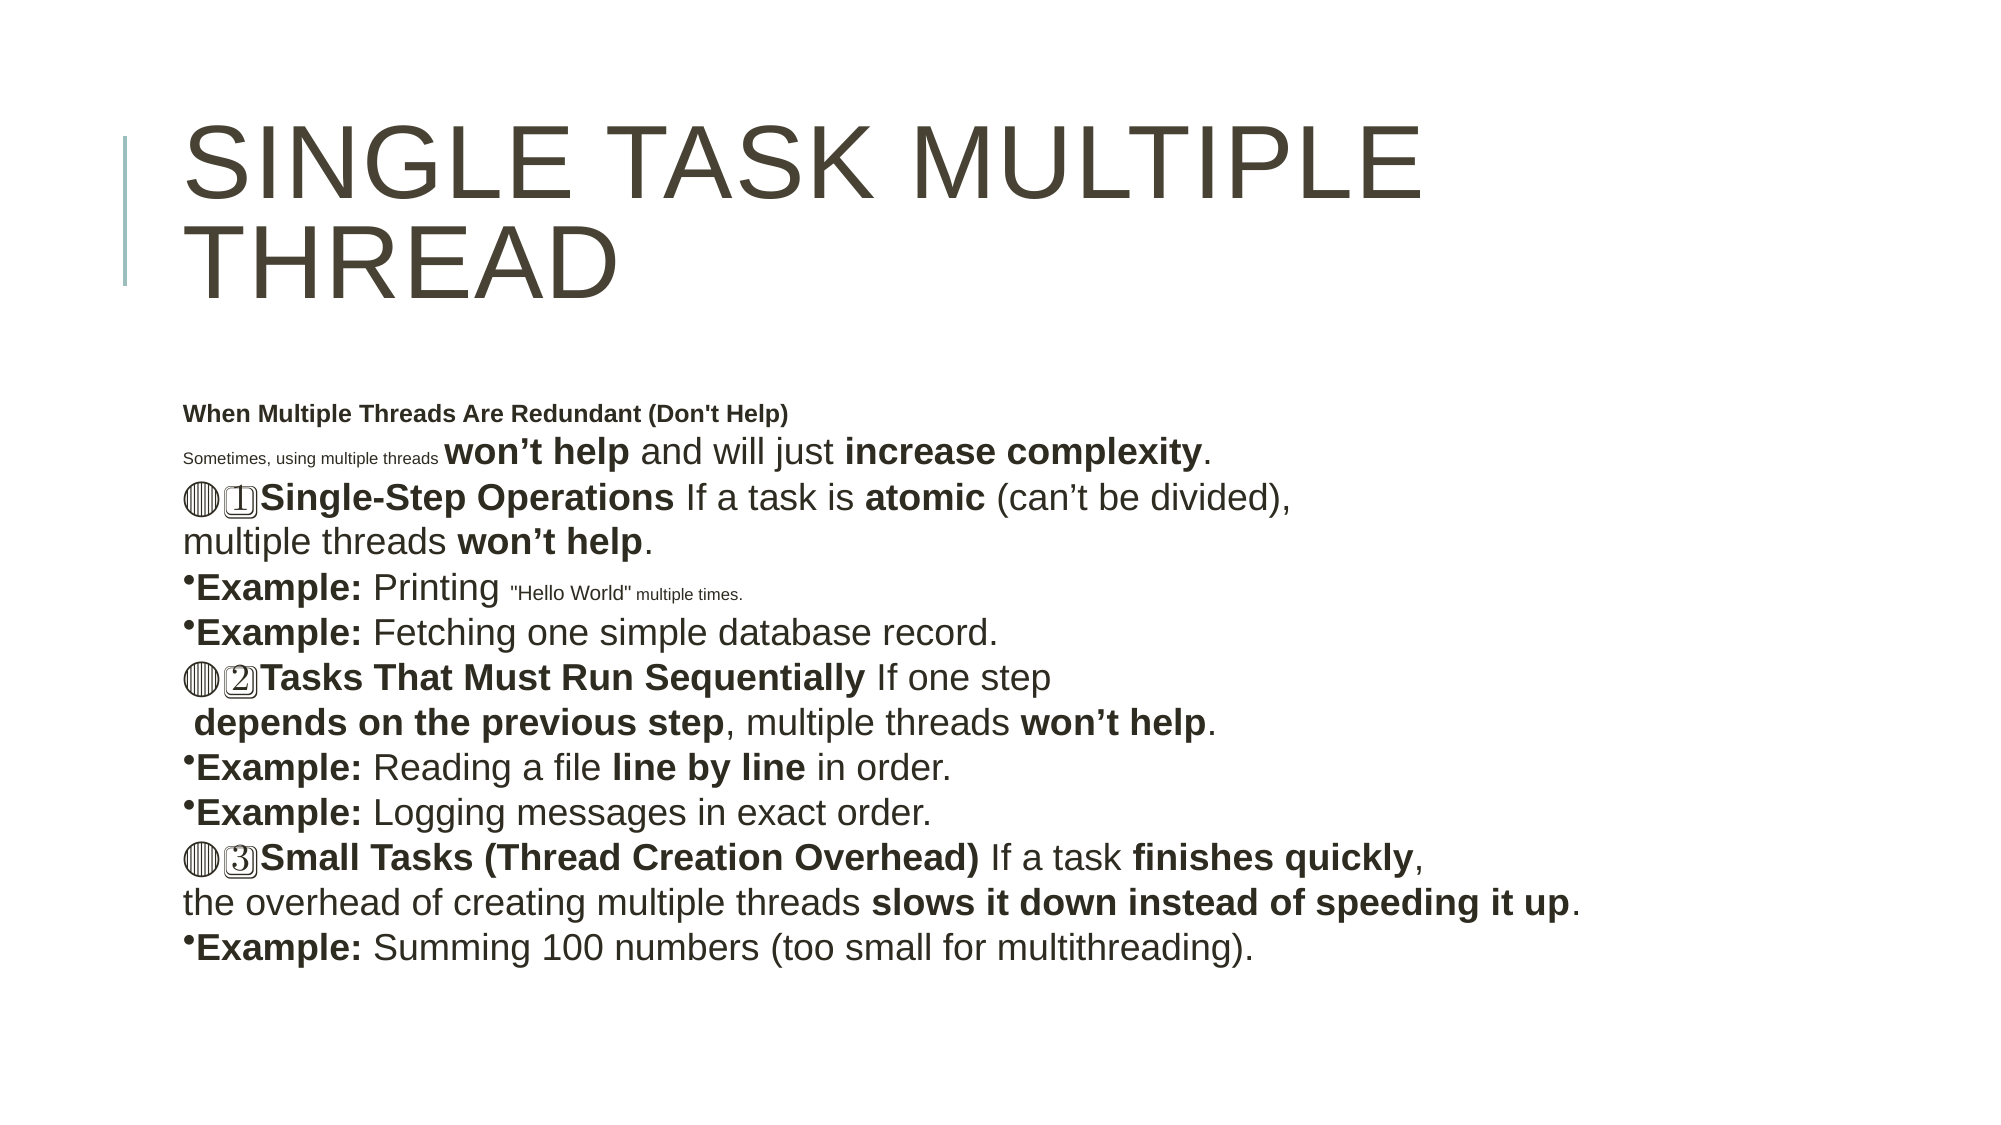

# Single task multiple thread
When Multiple Threads Are Redundant (Don't Help)
Sometimes, using multiple threads won’t help and will just increase complexity.
🔴 1️⃣ Single-Step Operations If a task is atomic (can’t be divided),
multiple threads won’t help.
Example: Printing "Hello World" multiple times.
Example: Fetching one simple database record.
🔴 2️⃣ Tasks That Must Run Sequentially If one step
 depends on the previous step, multiple threads won’t help.
Example: Reading a file line by line in order.
Example: Logging messages in exact order.
🔴 3️⃣ Small Tasks (Thread Creation Overhead) If a task finishes quickly,
the overhead of creating multiple threads slows it down instead of speeding it up.
Example: Summing 100 numbers (too small for multithreading).